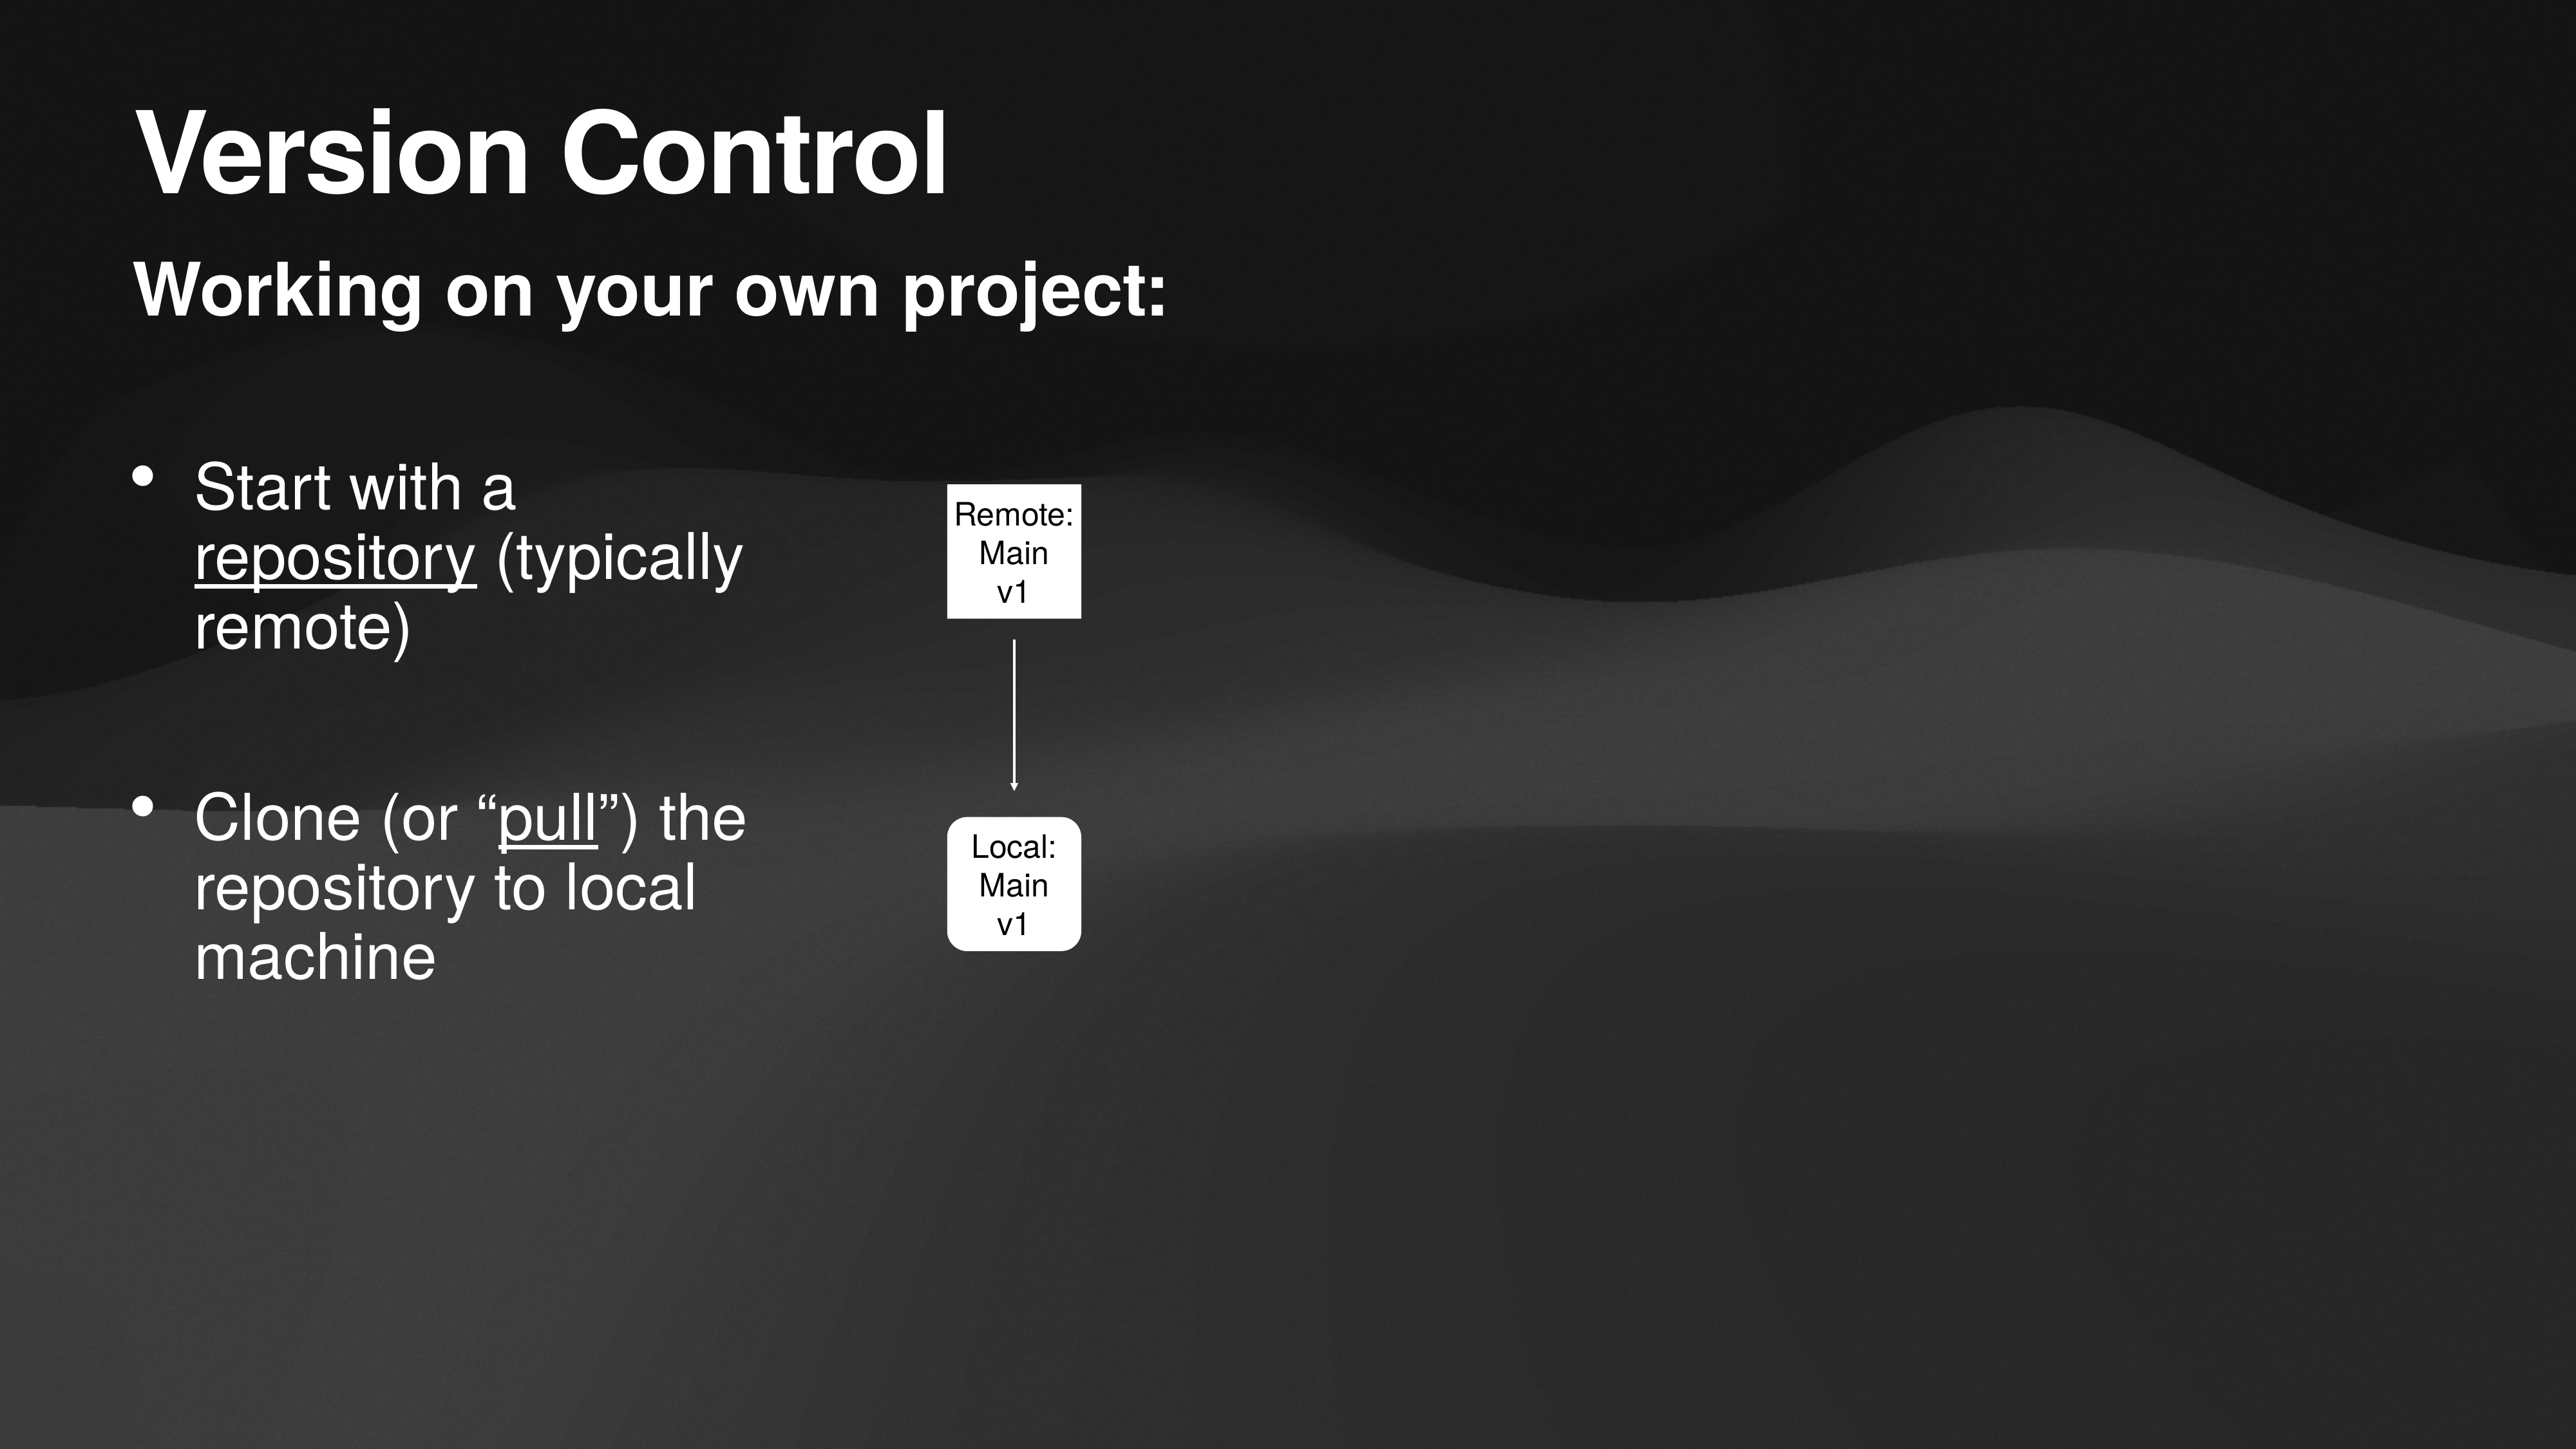

# Version Control
Working on your own project:
Start with a repository (typically remote)

Remote:
Main
v1

Clone (or “pull”) the repository to local machine

Local:
Main
v1